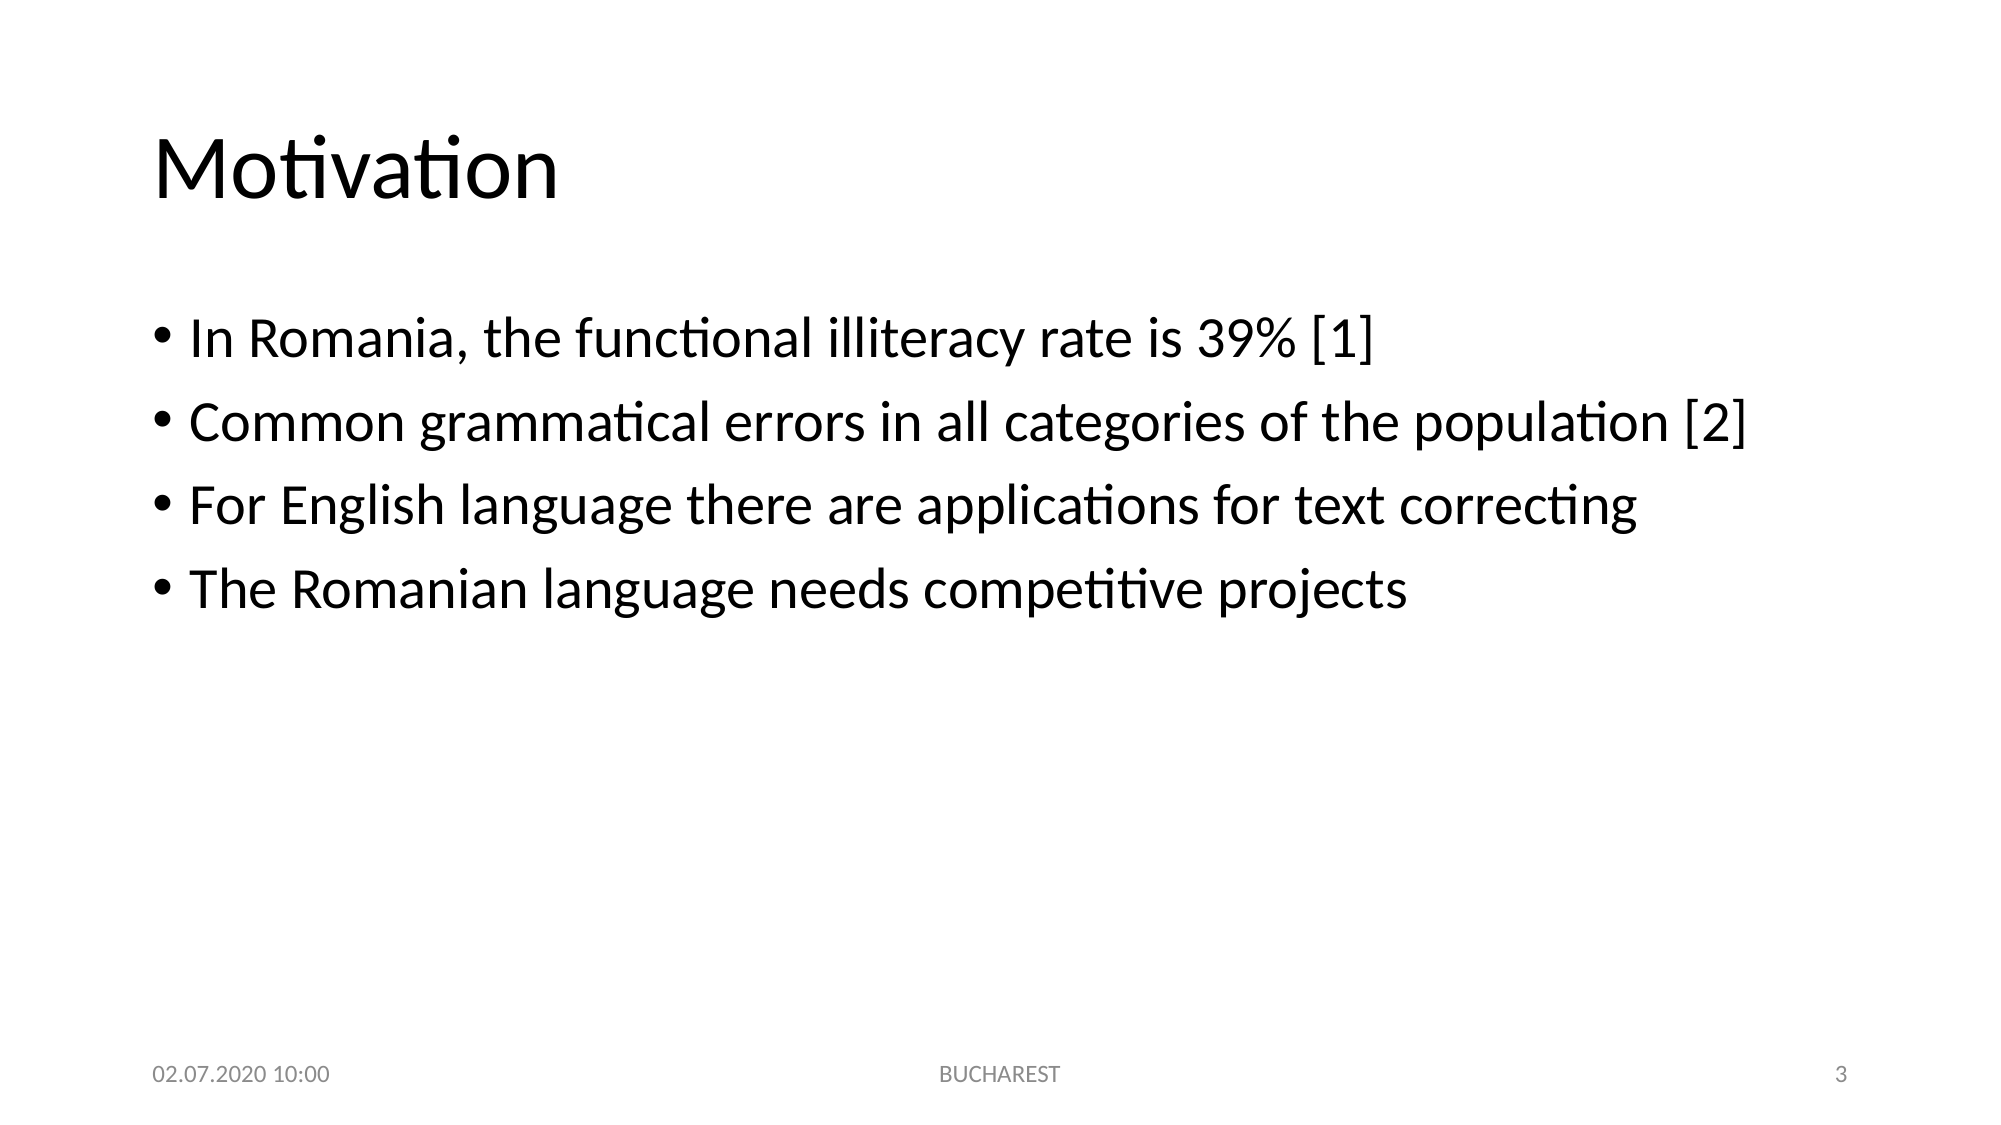

# Motivation
In Romania, the functional illiteracy rate is 39% [1]
Common grammatical errors in all categories of the population [2]
For English language there are applications for text correcting
The Romanian language needs competitive projects

02.07.2020 10:00
BUCHAREST
3